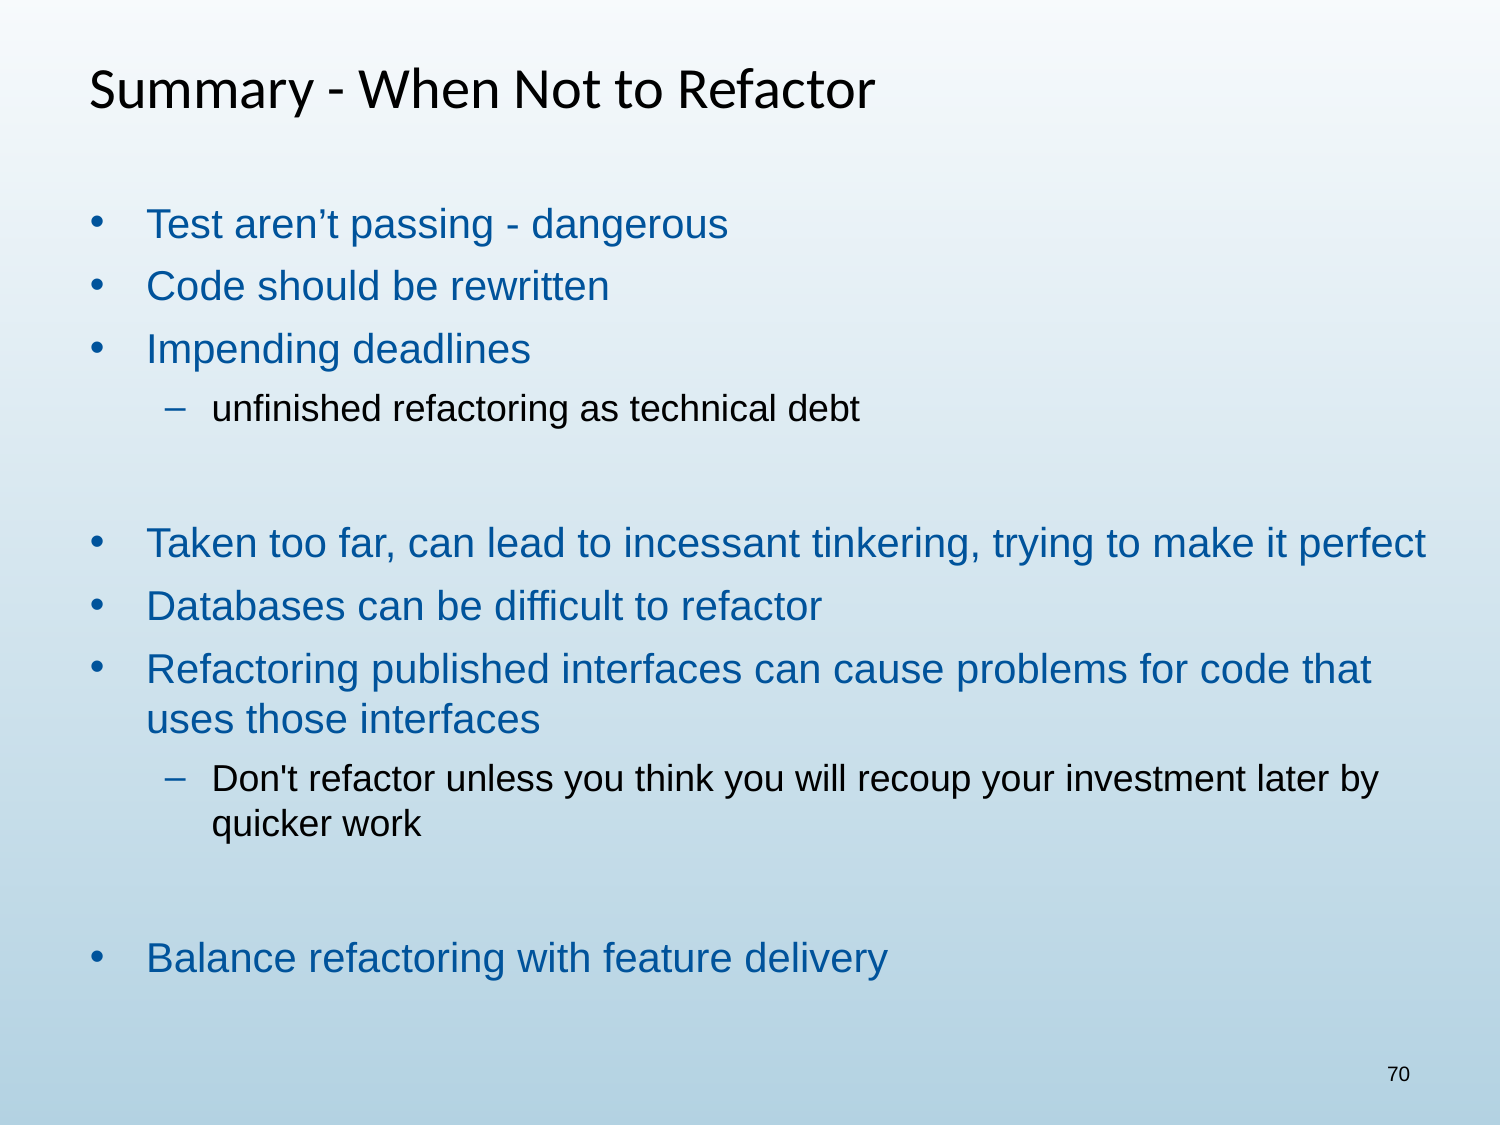

# Summary - When Not to Refactor
Test aren’t passing - dangerous
Code should be rewritten
Impending deadlines
unfinished refactoring as technical debt

Taken too far, can lead to incessant tinkering, trying to make it perfect
Databases can be difficult to refactor
Refactoring published interfaces can cause problems for code that uses those interfaces
Don't refactor unless you think you will recoup your investment later by quicker work

Balance refactoring with feature delivery